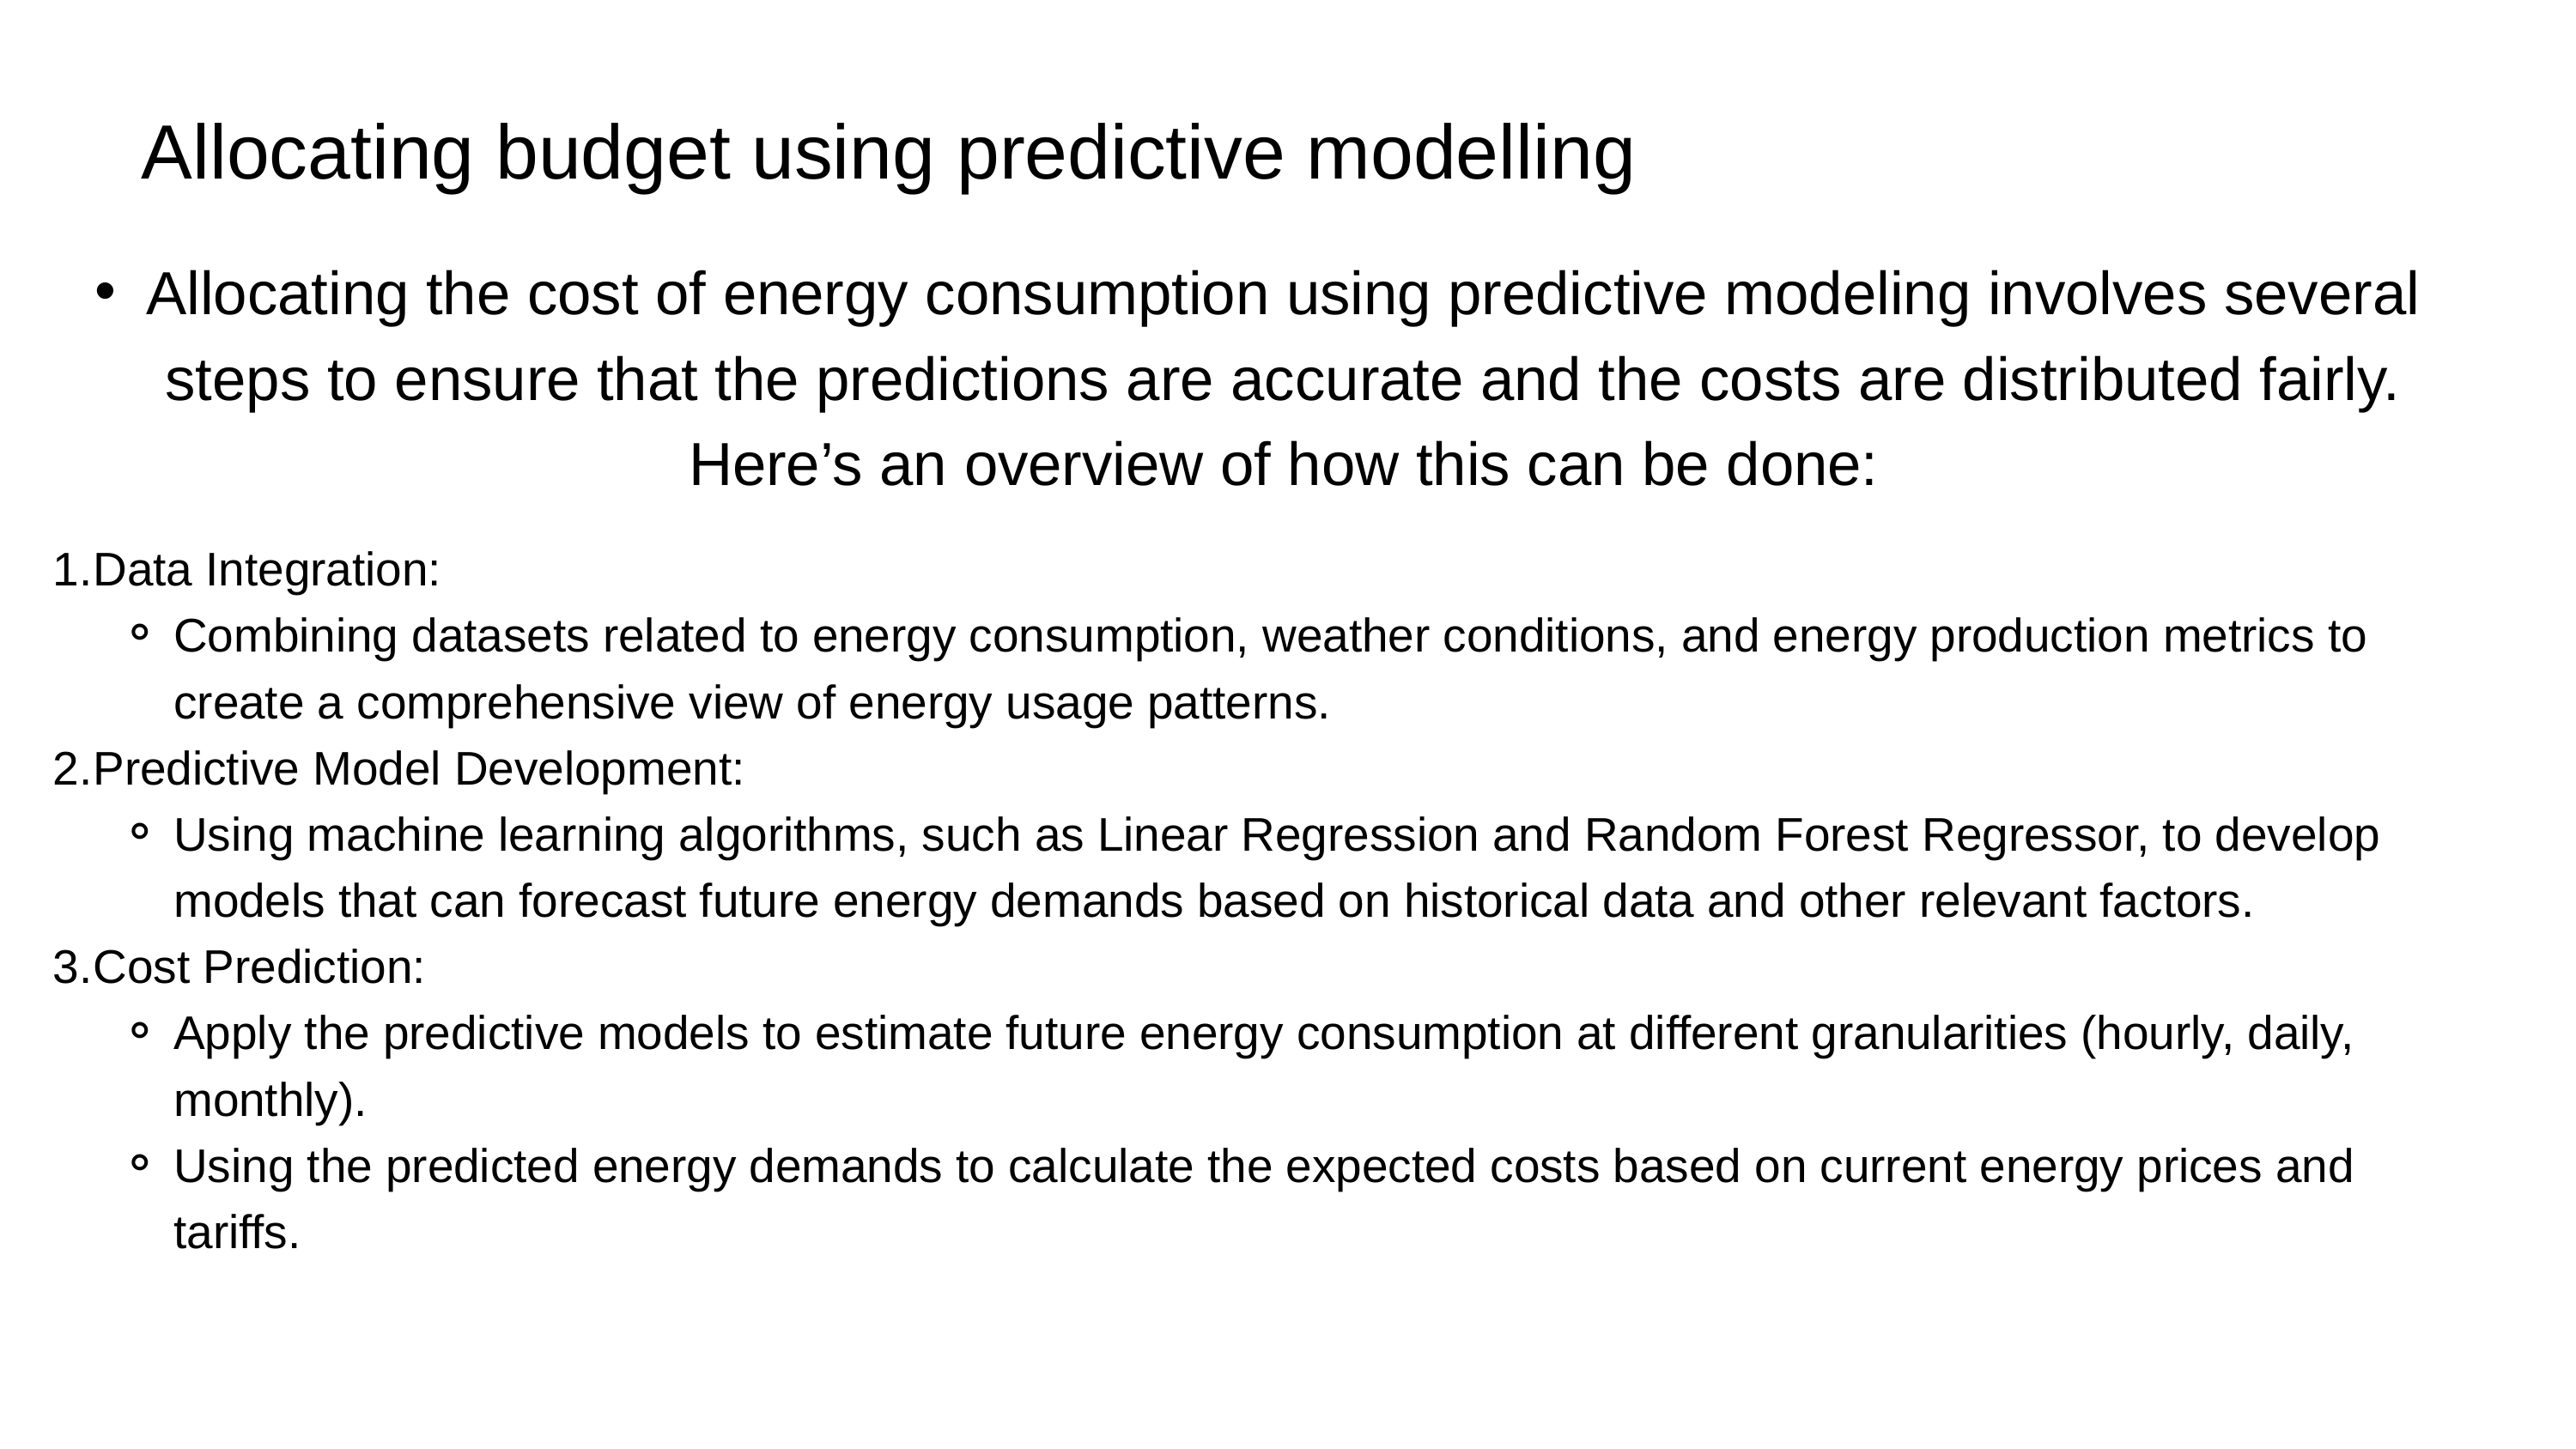

Allocating budget using predictive modelling
Allocating the cost of energy consumption using predictive modeling involves several steps to ensure that the predictions are accurate and the costs are distributed fairly. Here’s an overview of how this can be done:

Data Integration:
Combining datasets related to energy consumption, weather conditions, and energy production metrics to create a comprehensive view of energy usage patterns.
Predictive Model Development:
Using machine learning algorithms, such as Linear Regression and Random Forest Regressor, to develop models that can forecast future energy demands based on historical data and other relevant factors.
Cost Prediction:
Apply the predictive models to estimate future energy consumption at different granularities (hourly, daily, monthly).
Using the predicted energy demands to calculate the expected costs based on current energy prices and tariffs.